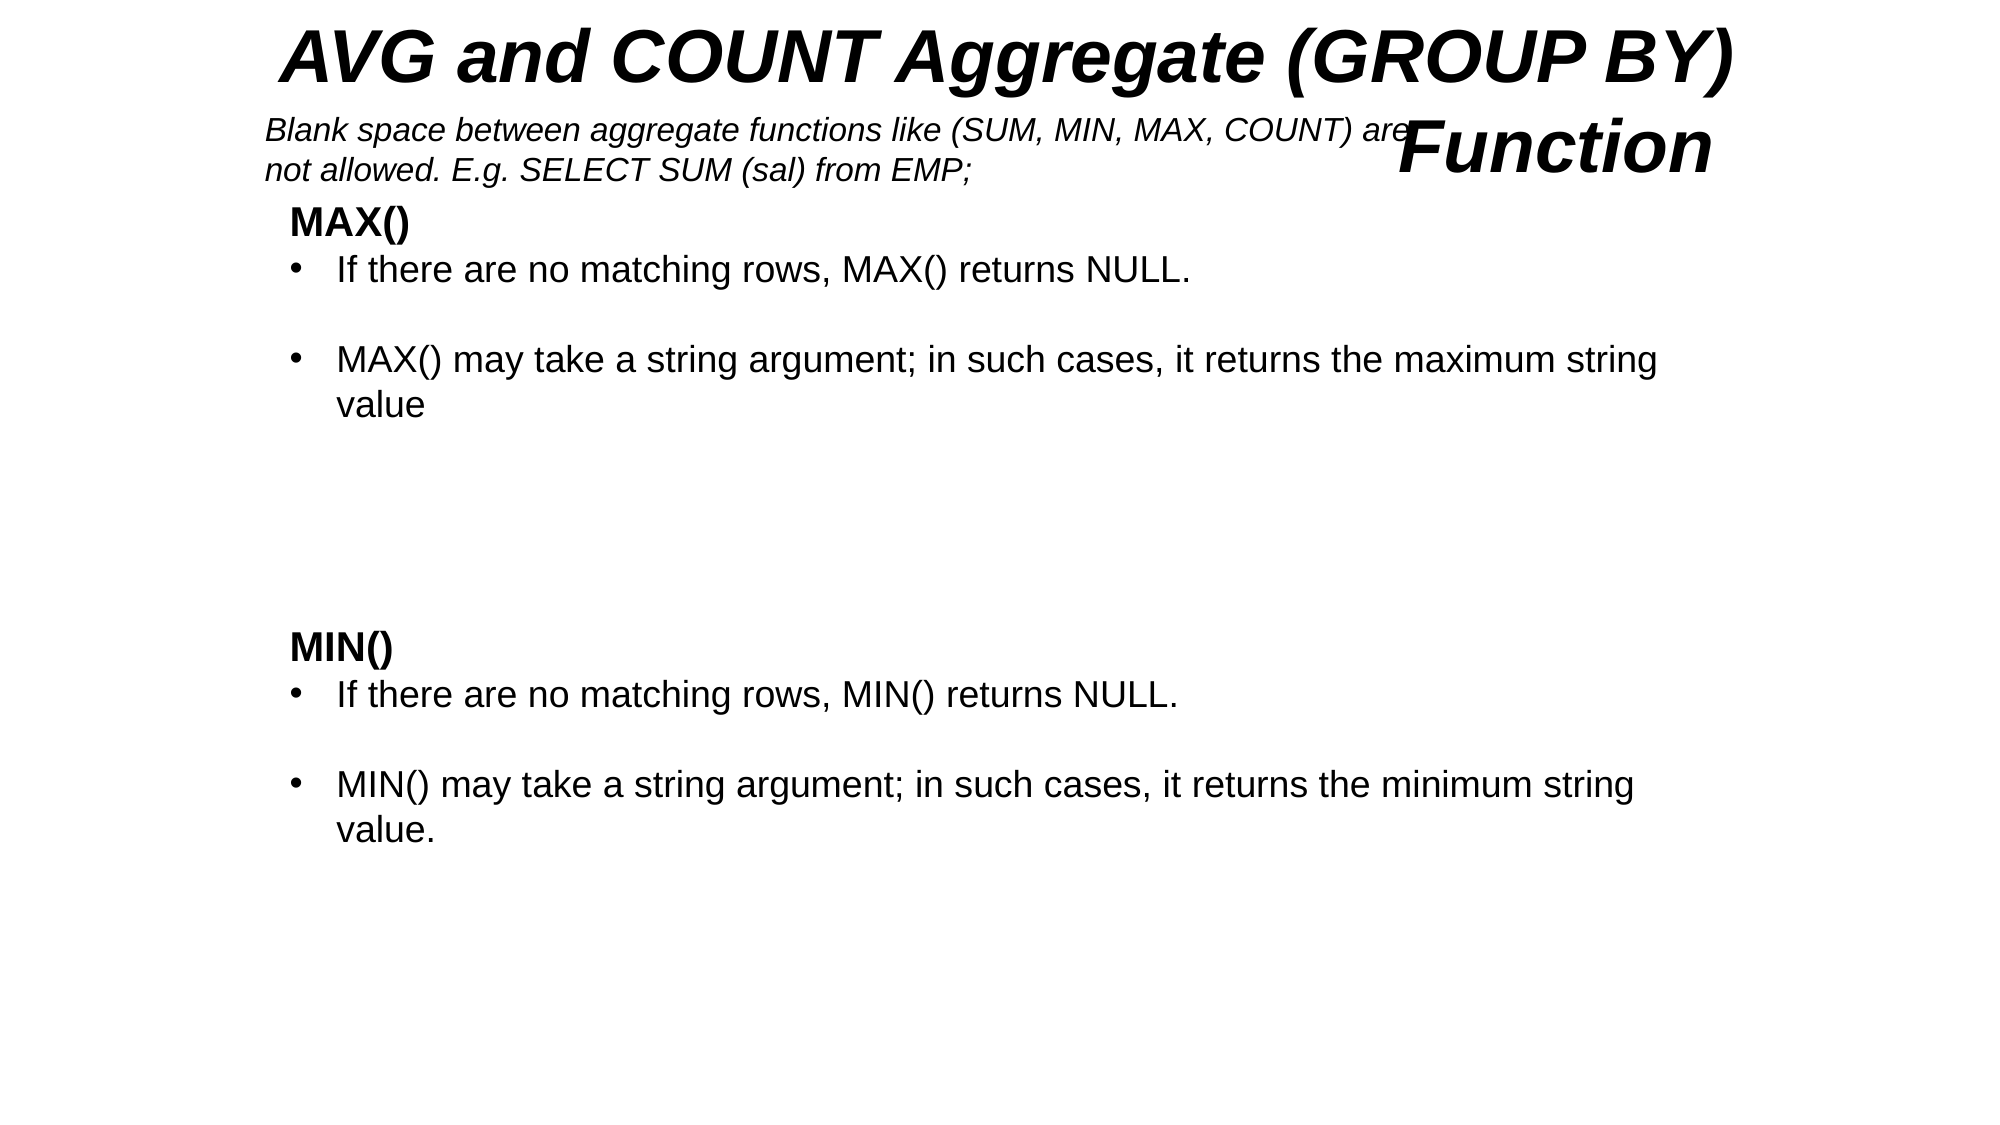

AVG and COUNT Aggregate (GROUP BY) Function
Blank space between aggregate functions like (SUM, MIN, MAX, COUNT) are not allowed. E.g. SELECT SUM (sal) from EMP;
MAX()
If there are no matching rows, MAX() returns NULL.

MAX() may take a string argument; in such cases, it returns the maximum string value

MAX() compares ENUM and SET columns by their string value rather than by the string's relative position in the set.

MIN()
If there are no matching rows, MIN() returns NULL.

MIN() may take a string argument; in such cases, it returns the minimum string value.

MIN() compares ENUM and SET columns by their string value rather than by the string's relative position in the set.